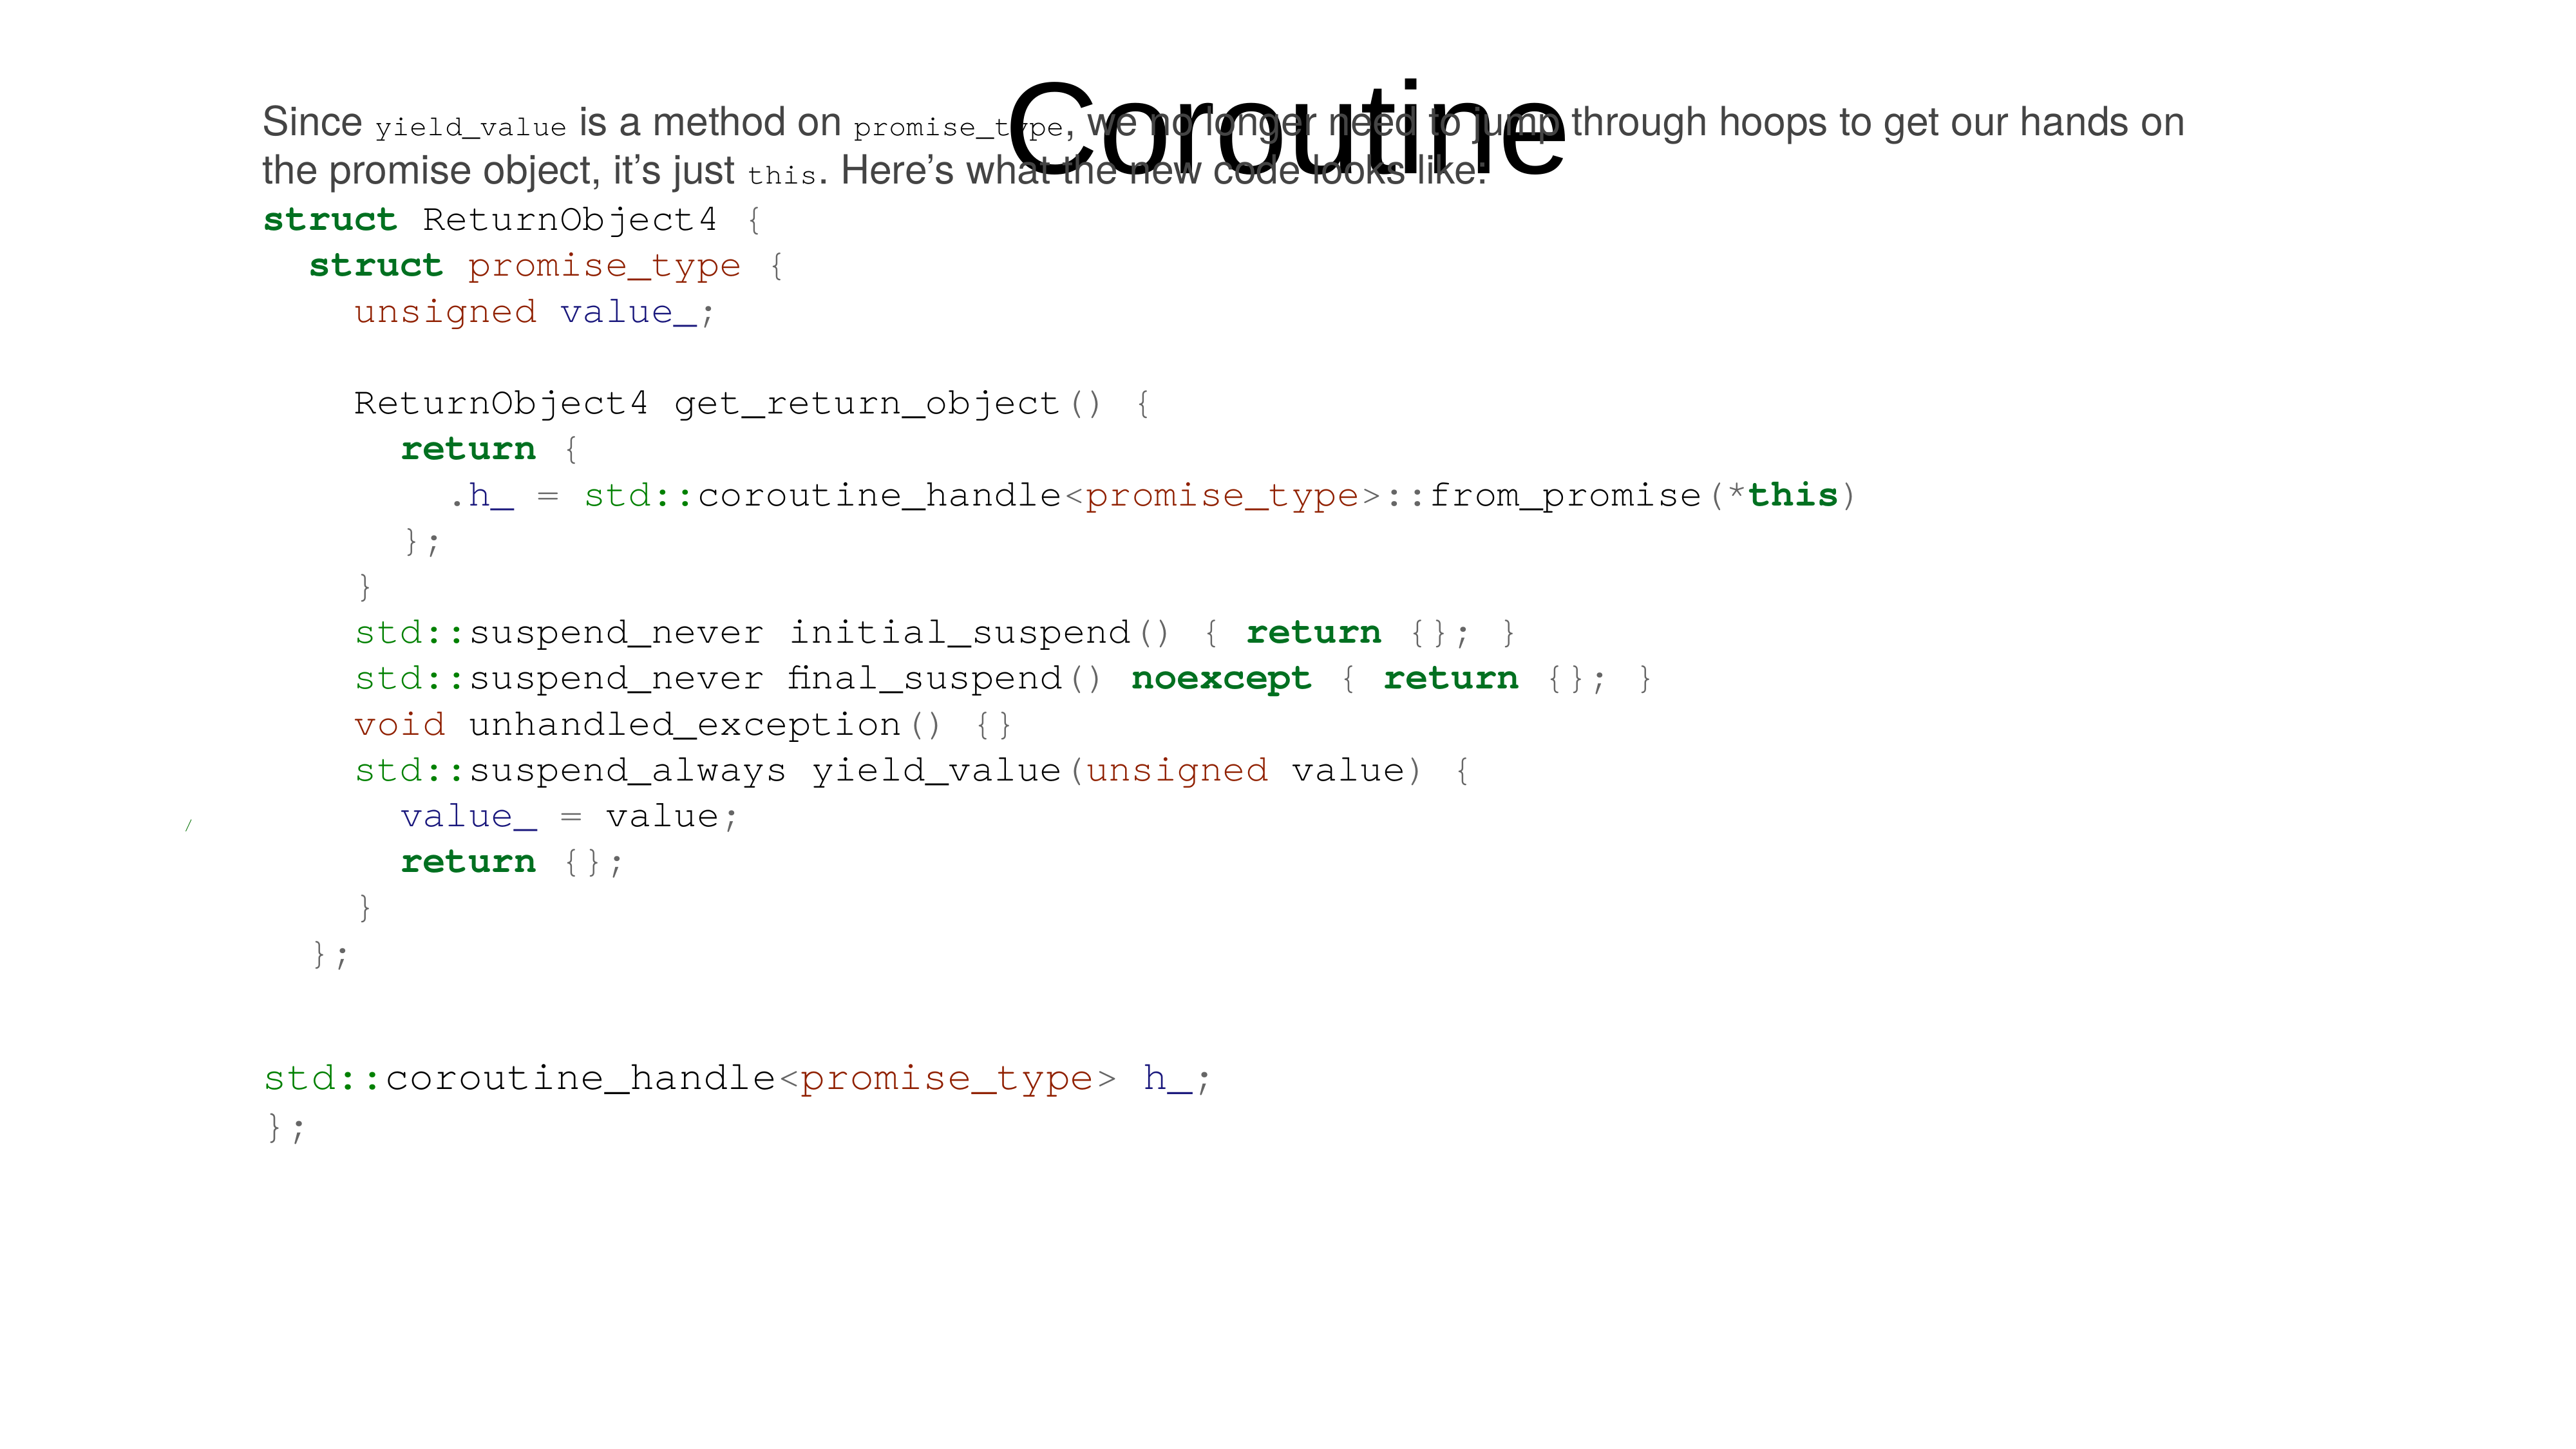

# Coroutine
Since yield_value is a method on promise_type, we no longer need to jump through hoops to get our hands on
the promise object, it’s just this. Here’s what the new code looks like:
struct ReturnObject4 {
  struct promise_type {
    unsigned value_;

    ReturnObject4 get_return_object() {
      return {
        .h_ = std::coroutine_handle<promise_type>::from_promise(*this)
      };
    }
    std::suspend_never initial_suspend() { return {}; }
    std::suspend_never final_suspend() noexcept { return {}; }
    void unhandled_exception() {}
    std::suspend_always yield_value(unsigned value) {
      value_ = value;
      return {};
    }
  };

std::coroutine_handle<promise_type> h_;
};

/